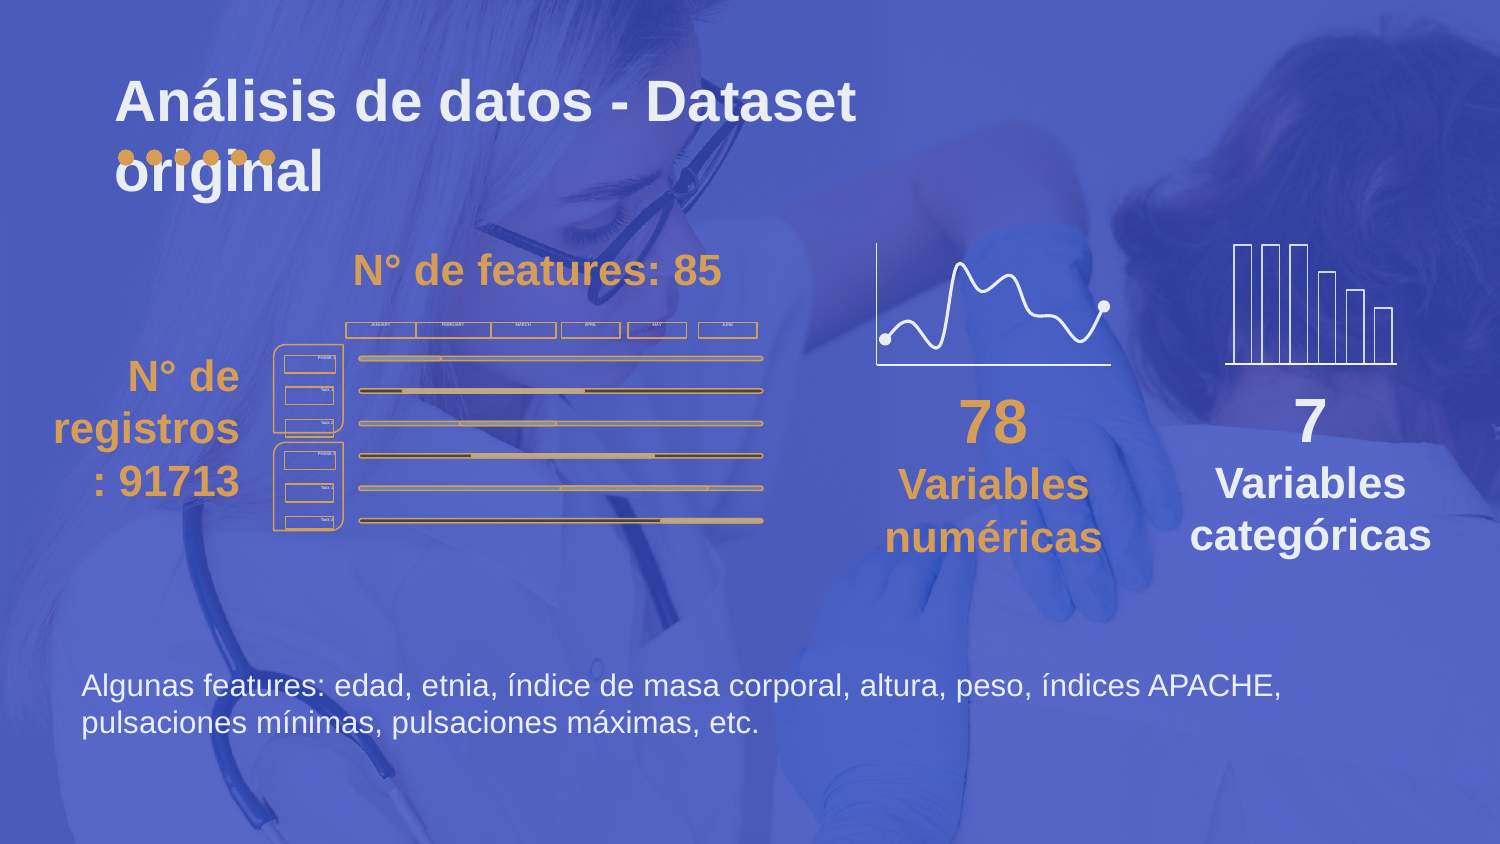

# Análisis de datos - Dataset original

N° de features: 85

FEBRUARY
MARCH
APRIL
MAY
JUNE
JANUARY

PHASE 1

Task 1
Task 2

PHASE 2
Task 1
Task 2
N° de registros: 91713
7
Variables categóricas
78
Variables
numéricas
Algunas features: edad, etnia, índice de masa corporal, altura, peso, índices APACHE, pulsaciones mínimas, pulsaciones máximas, etc.